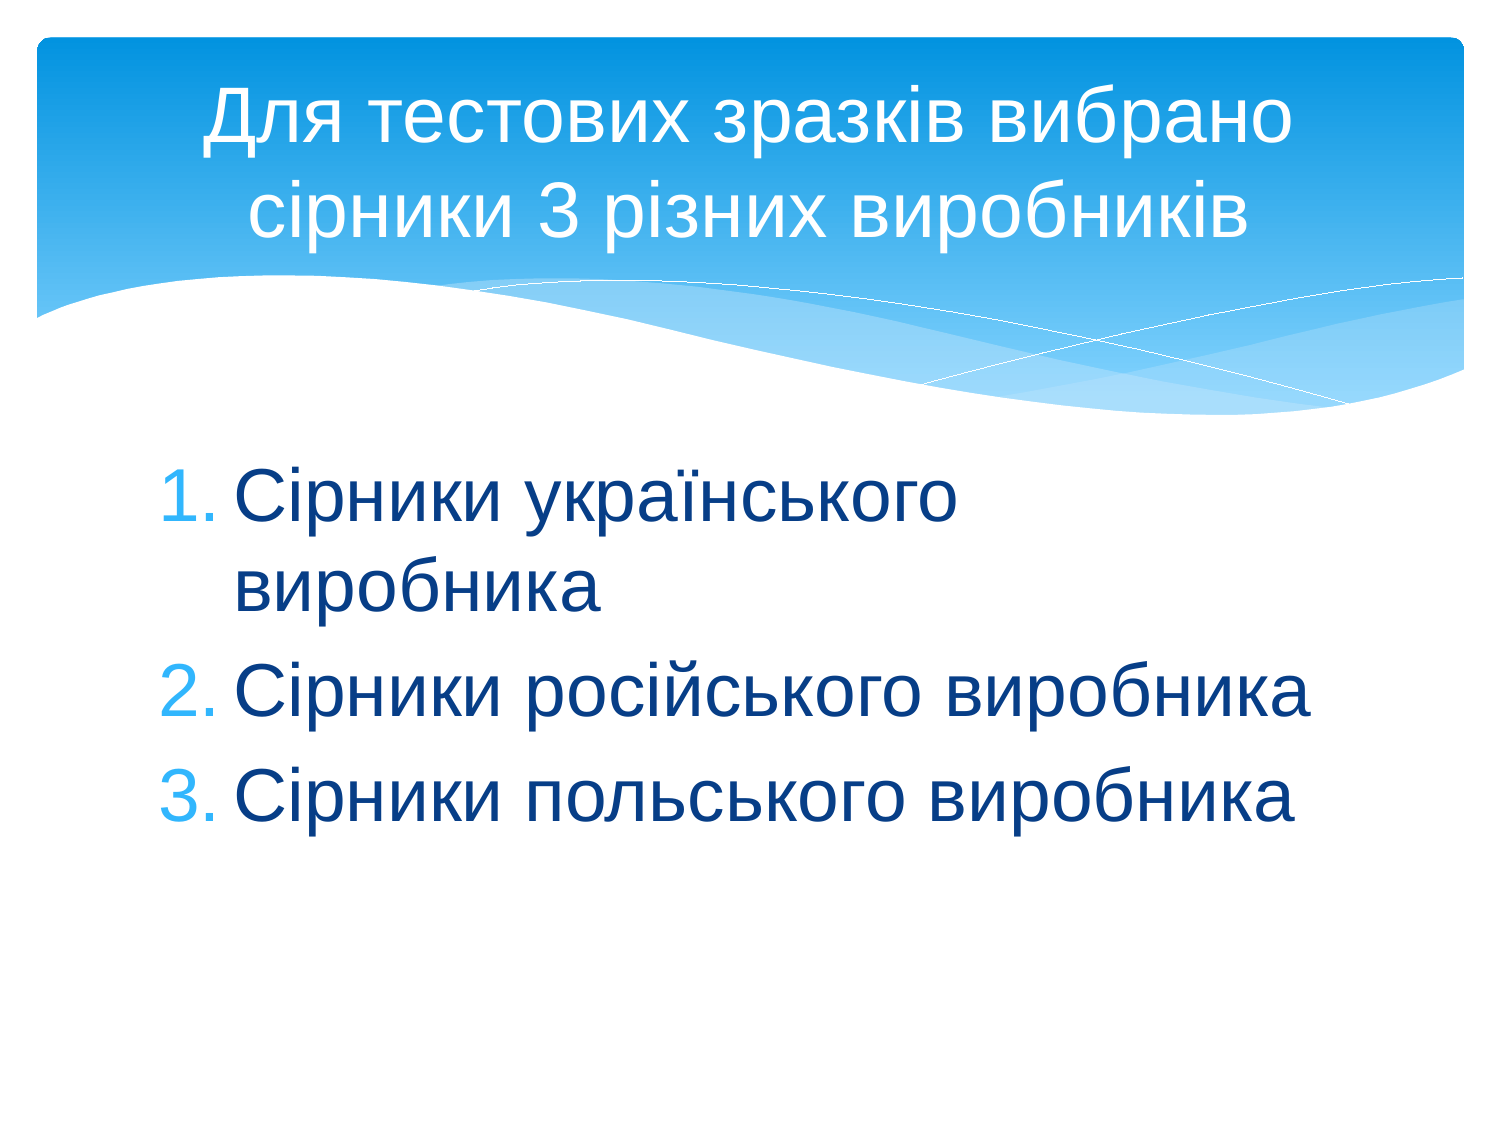

# Для тестових зразків вибрано сірники 3 різних виробників
Сірники українського виробника
Сірники російського виробника
Сірники польського виробника